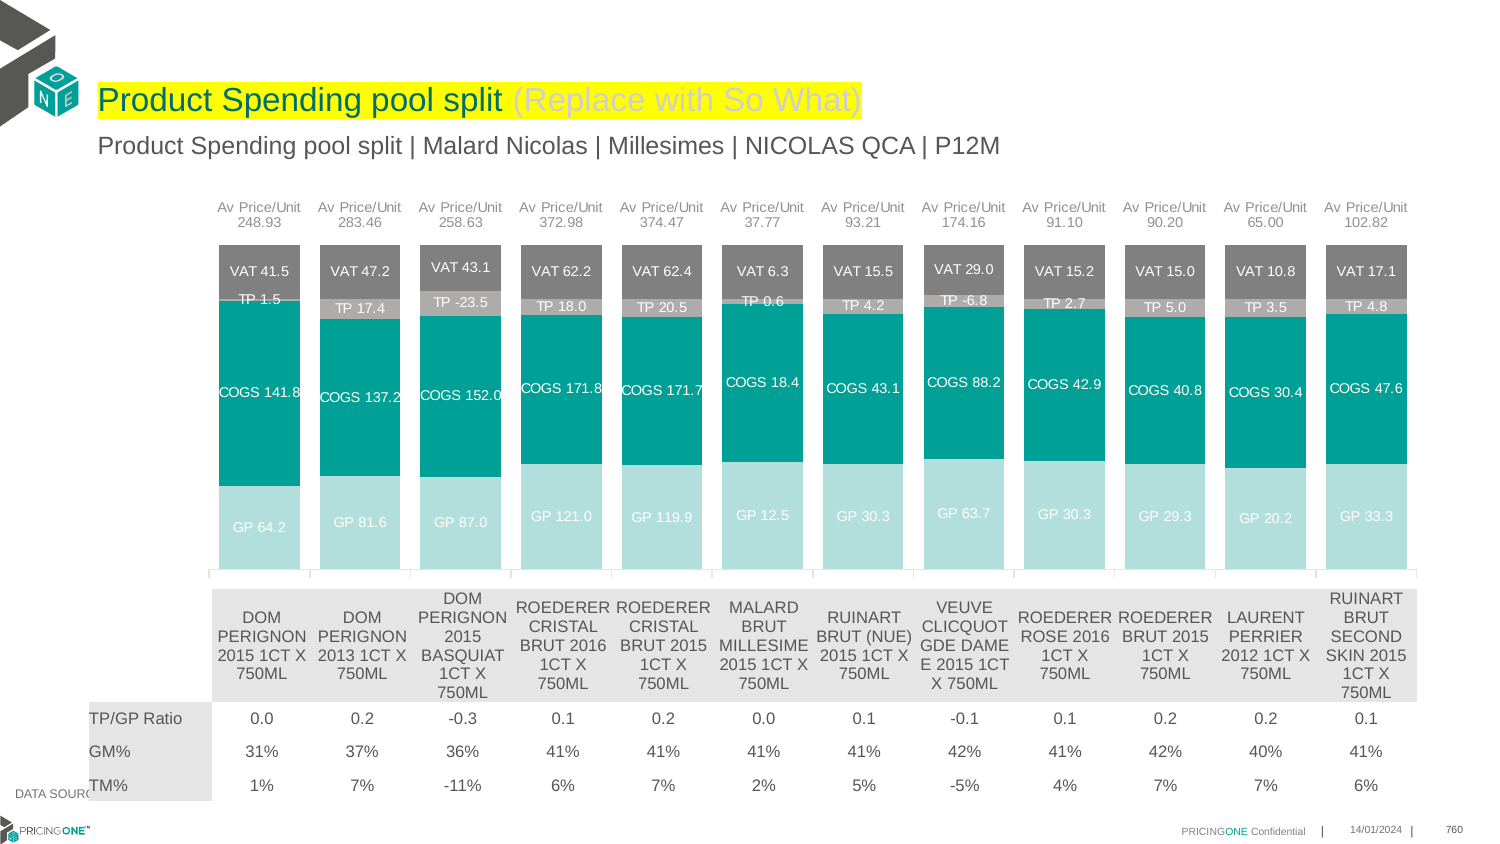

# Product Spending pool split (Replace with So What)
Product Spending pool split | Malard Nicolas | Millesimes | NICOLAS QCA | P12M

### Chart

| Category | GP | COGS | TP | VAT |
|---|---|---|---|---|
| Av Price/Unit 248.93 | 64.16623720930232 | 141.78593023255812 | 1.4864630490955903 | 41.487726098191224 |
| Av Price/Unit 283.46 | 81.63852279792746 | 137.15397409326422 | 17.425119689119242 | 47.2435233160621 |
| Av Price/Unit 258.63 | 87.00474710144927 | 151.9747391304348 | -23.454123913043446 | 43.10507246376809 |
| Av Price/Unit 372.98 | 120.97387560975609 | 171.83879268292682 | 18.00033983739843 | 62.1626016260162 |
| Av Price/Unit 374.47 | 119.9191842105263 | 171.66817105263155 | 20.4740482456142 | 62.41228070175428 |
| Av Price/Unit 37.77 | 12.524827272727274 | 18.36610909090909 | 0.583585281385286 | 6.294913419913416 |
| Av Price/Unit 93.21 | 30.31773548387097 | 43.139616129032255 | 4.2173795698925005 | 15.53494623655913 |
| Av Price/Unit 174.16 | 63.69641372549019 | 88.23168627450981 | -6.797381045751621 | 29.026143790849666 |
| Av Price/Unit 91.10 | 30.314489534883716 | 42.88703720930233 | 2.719015891472864 | 15.18410852713178 |
| Av Price/Unit 90.20 | 29.288873493975906 | 40.8323686746988 | 5.0494405622490035 | 15.034136546184724 |
| Av Price/Unit 65.00 | 20.237033333333333 | 30.401833333333336 | 3.5278000000000134 | 10.833333333333325 |
| Av Price/Unit 102.82 | 33.26732985074627 | 47.584626865671645 | 4.832122885572161 | 17.136815920398 |
|  | DOM PERIGNON 2015 1CT X 750ML | DOM PERIGNON 2013 1CT X 750ML | DOM PERIGNON 2015 BASQUIAT 1CT X 750ML | ROEDERER CRISTAL BRUT 2016 1CT X 750ML | ROEDERER CRISTAL BRUT 2015 1CT X 750ML | MALARD BRUT MILLESIME 2015 1CT X 750ML | RUINART BRUT (NUE) 2015 1CT X 750ML | VEUVE CLICQUOT GDE DAME E 2015 1CT X 750ML | ROEDERER ROSE 2016 1CT X 750ML | ROEDERER BRUT 2015 1CT X 750ML | LAURENT PERRIER 2012 1CT X 750ML | RUINART BRUT SECOND SKIN 2015 1CT X 750ML |
| --- | --- | --- | --- | --- | --- | --- | --- | --- | --- | --- | --- | --- |
| TP/GP Ratio | 0.0 | 0.2 | -0.3 | 0.1 | 0.2 | 0.0 | 0.1 | -0.1 | 0.1 | 0.2 | 0.2 | 0.1 |
| GM% | 31% | 37% | 36% | 41% | 41% | 41% | 41% | 42% | 41% | 42% | 40% | 41% |
| TM% | 1% | 7% | -11% | 6% | 7% | 2% | 5% | -5% | 4% | 7% | 7% | 6% |
DATA SOURCE: Client P&L

14/01/2024
760